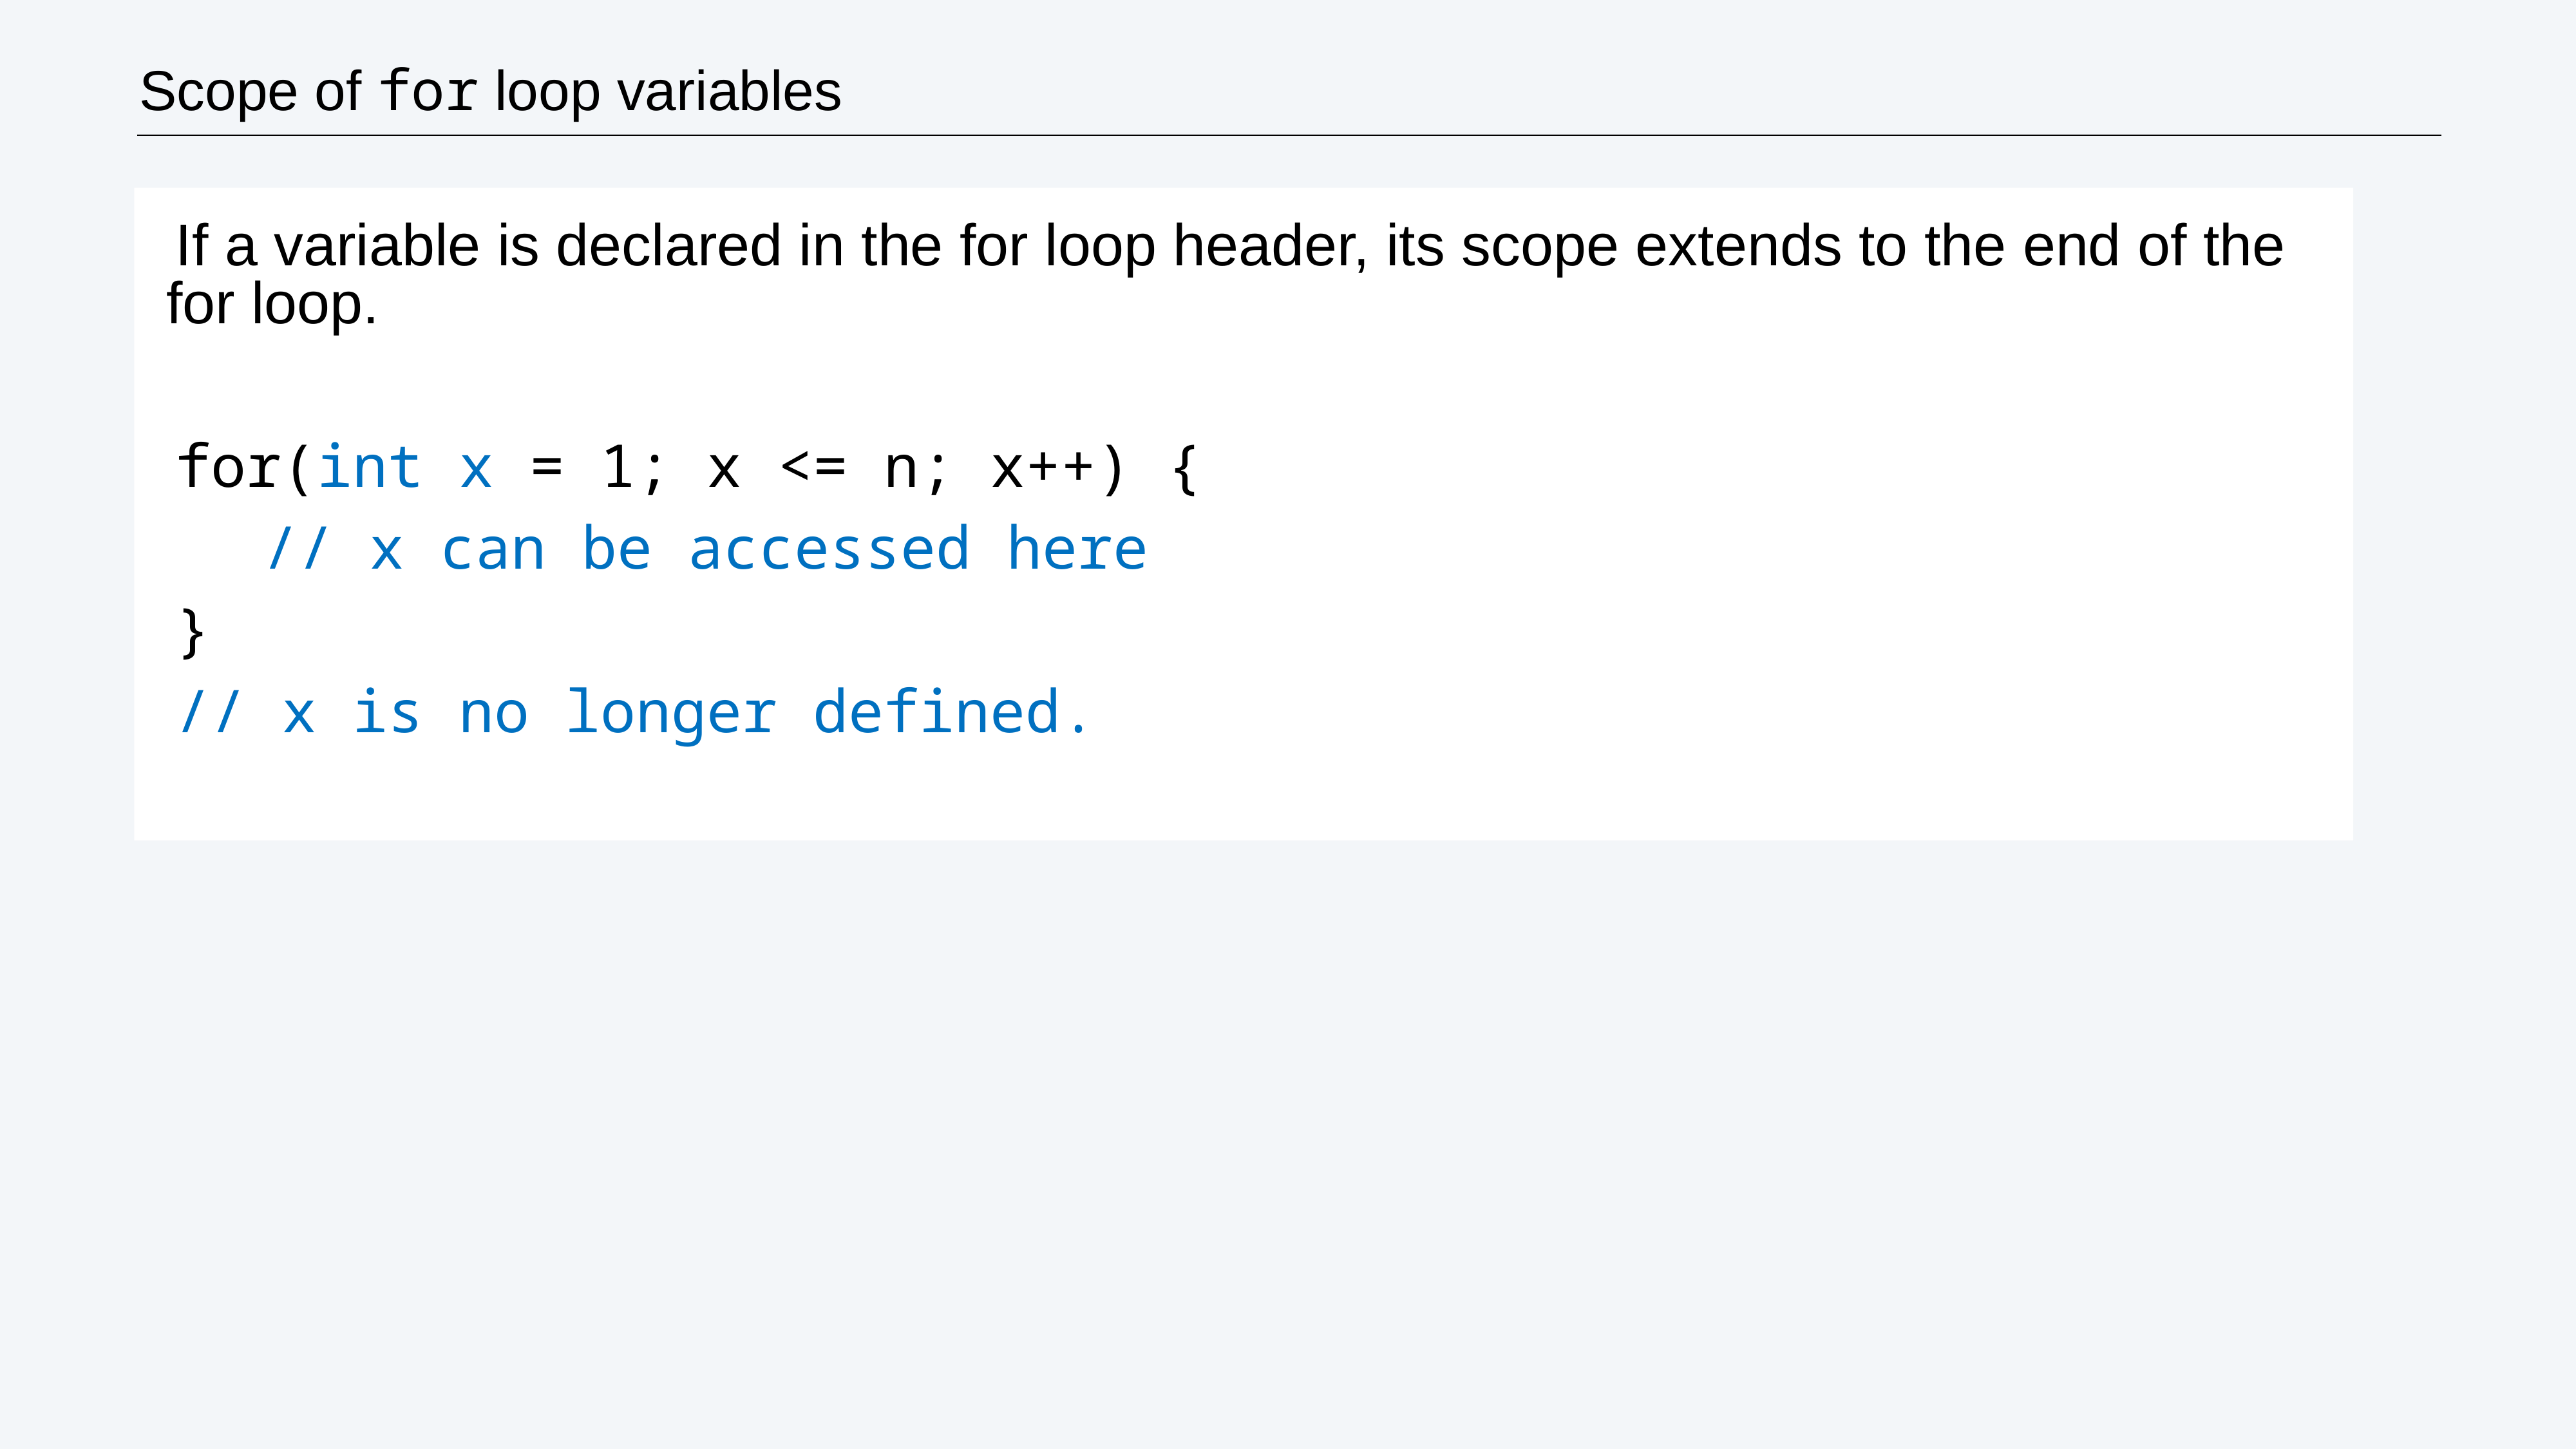

# Scope of for loop variables
If a variable is declared in the for loop header, its scope extends to the end of the for loop.

for(int x = 1; x <= n; x++) {
	// x can be accessed here
}
// x is no longer defined.